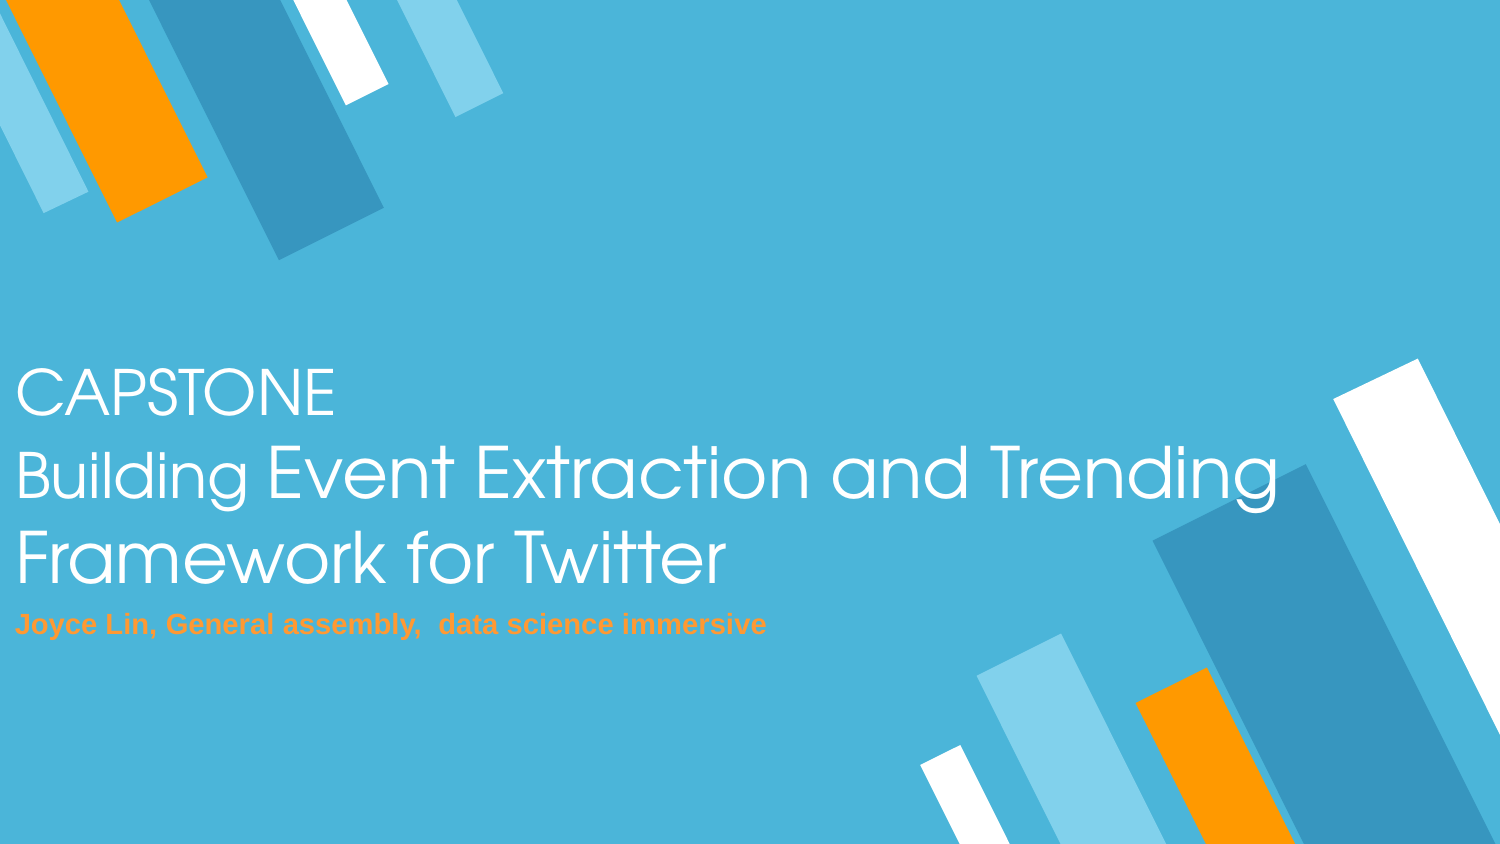

# CAPSTONE Building Event Extraction and Trending Framework for Twitter
Joyce Lin, General assembly,  data science immersive